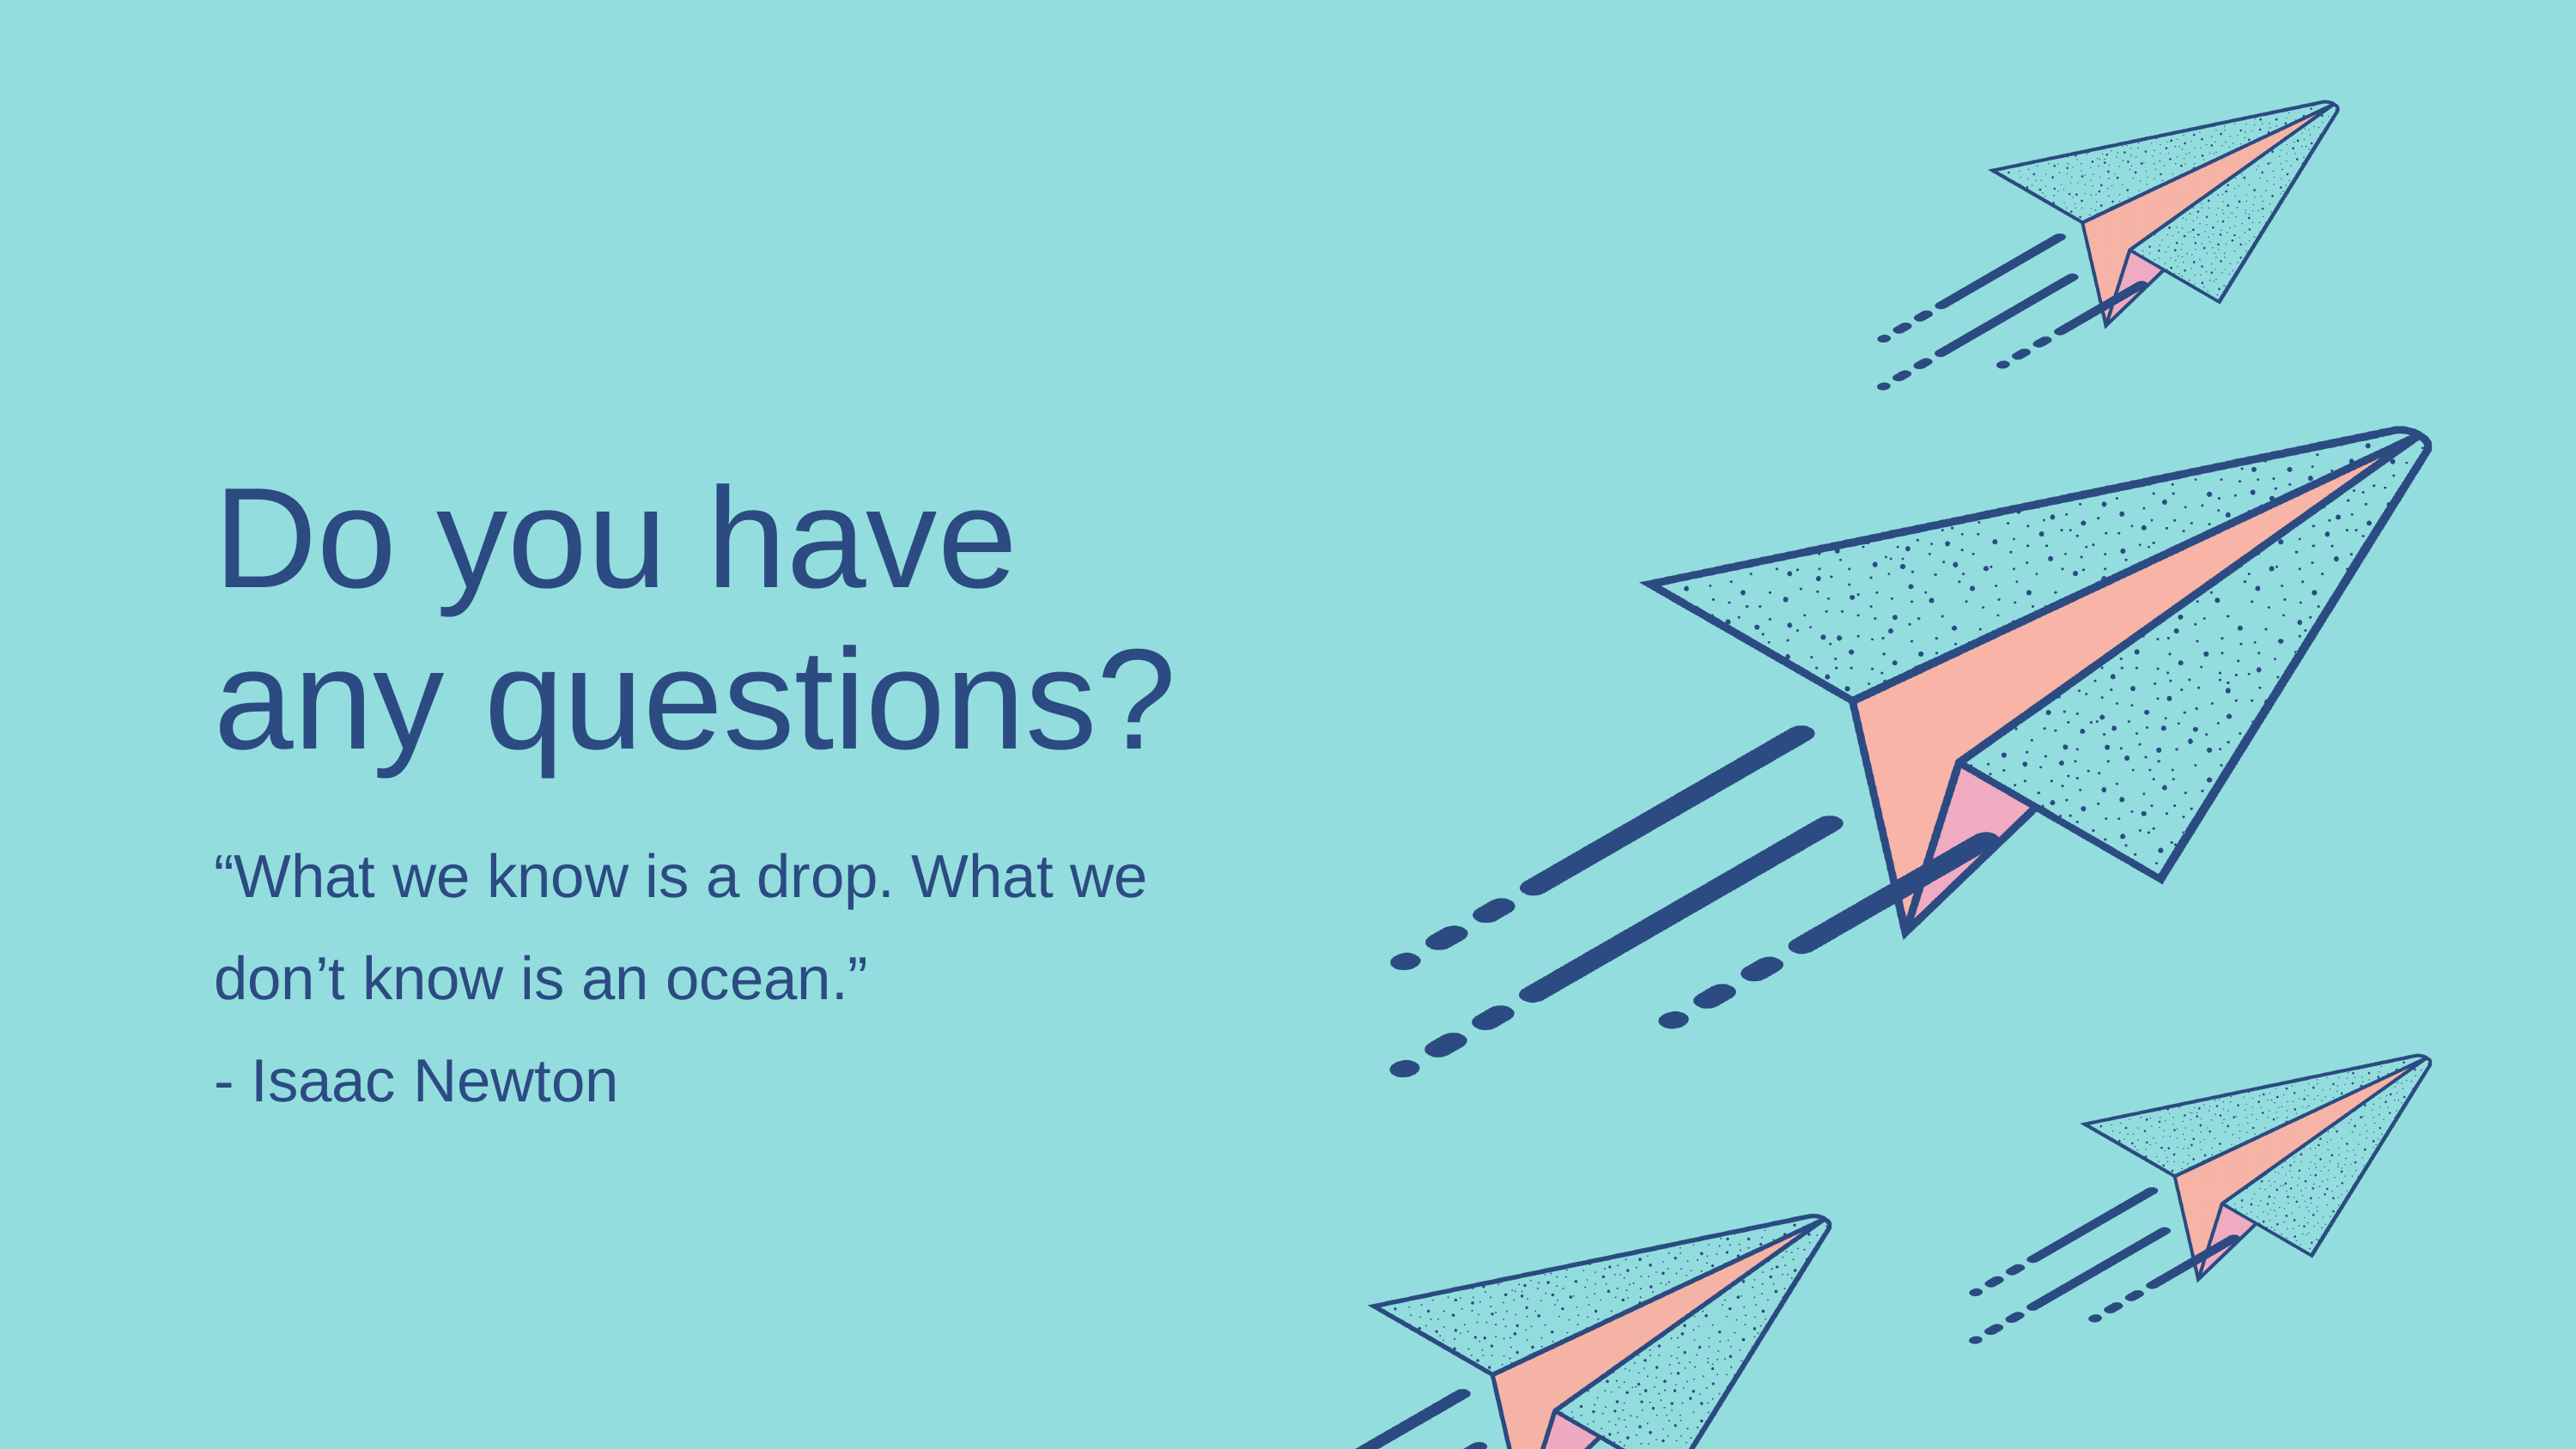

Do you have any questions?
“What we know is a drop. What we don’t know is an ocean.”
- Isaac Newton